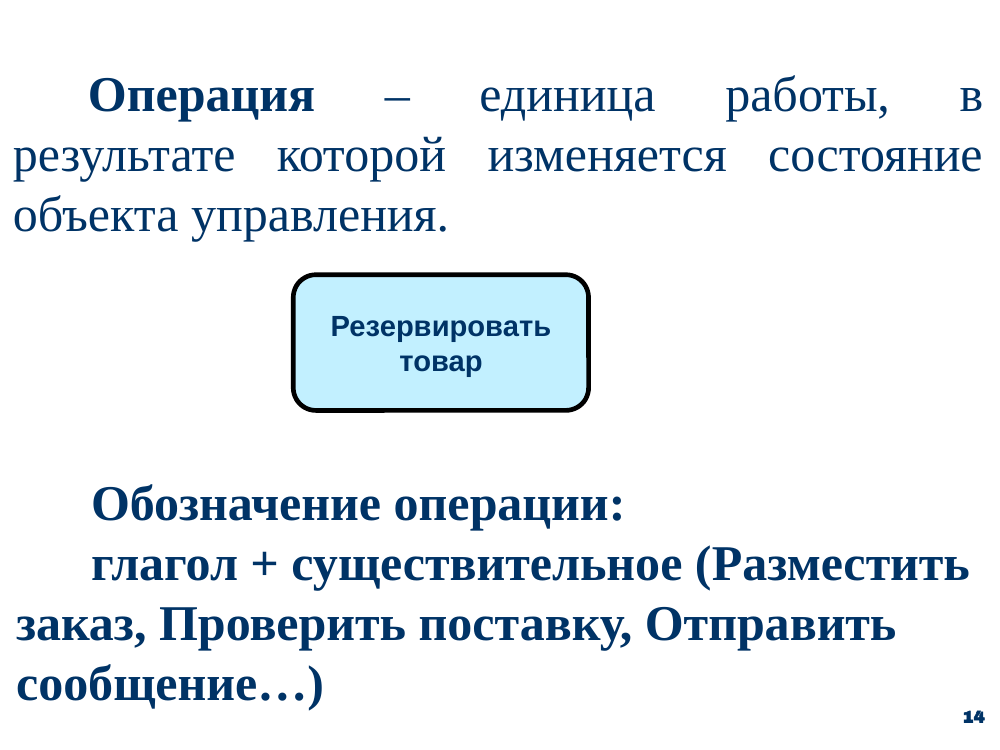

Операция – единица работы, в результате которой изменяется состояние объекта управления.
Резервировать товар
Обозначение операции:
глагол + существительное (Разместить заказ, Проверить поставку, Отправить сообщение…)
14